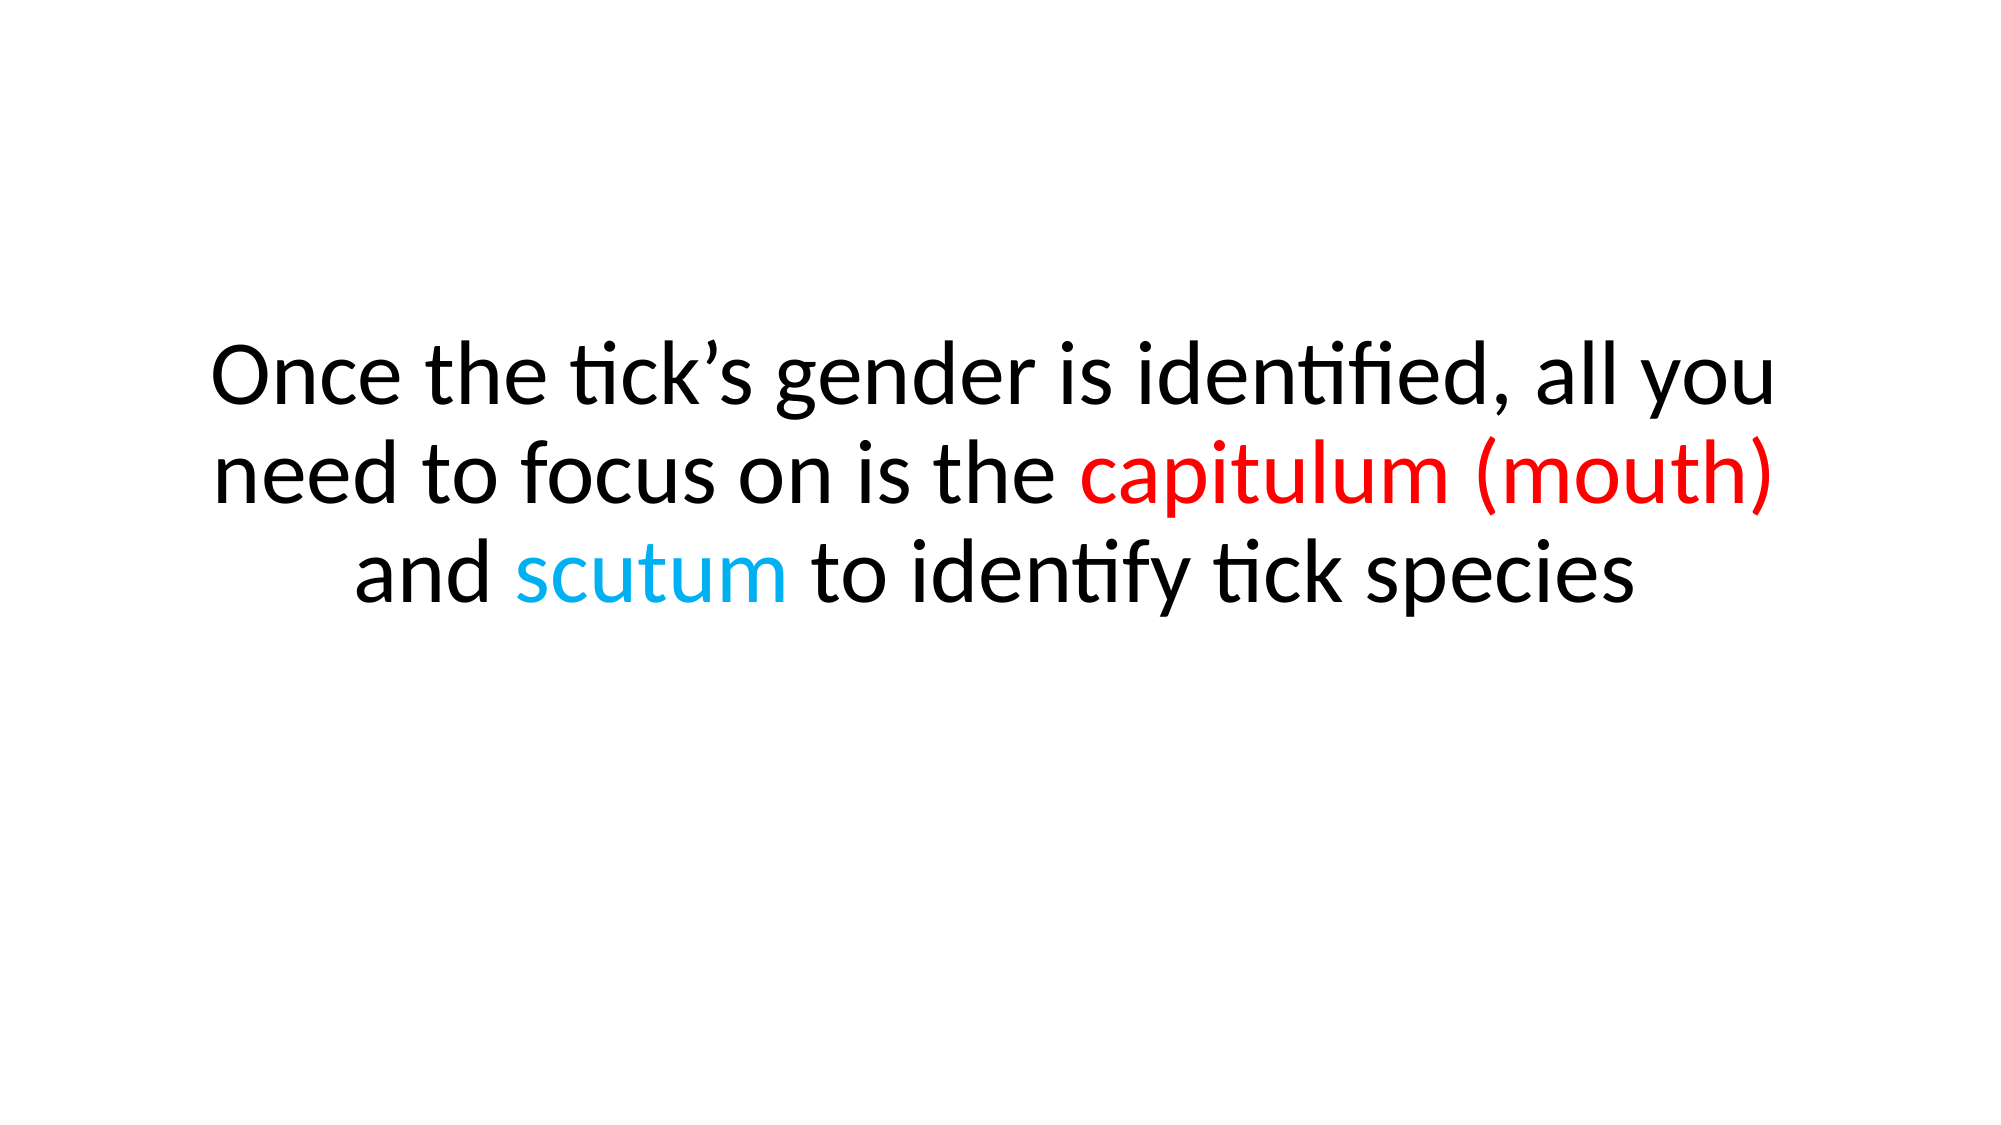

# Once the tick’s gender is identified, all you need to focus on is the capitulum (mouth) and scutum to identify tick species